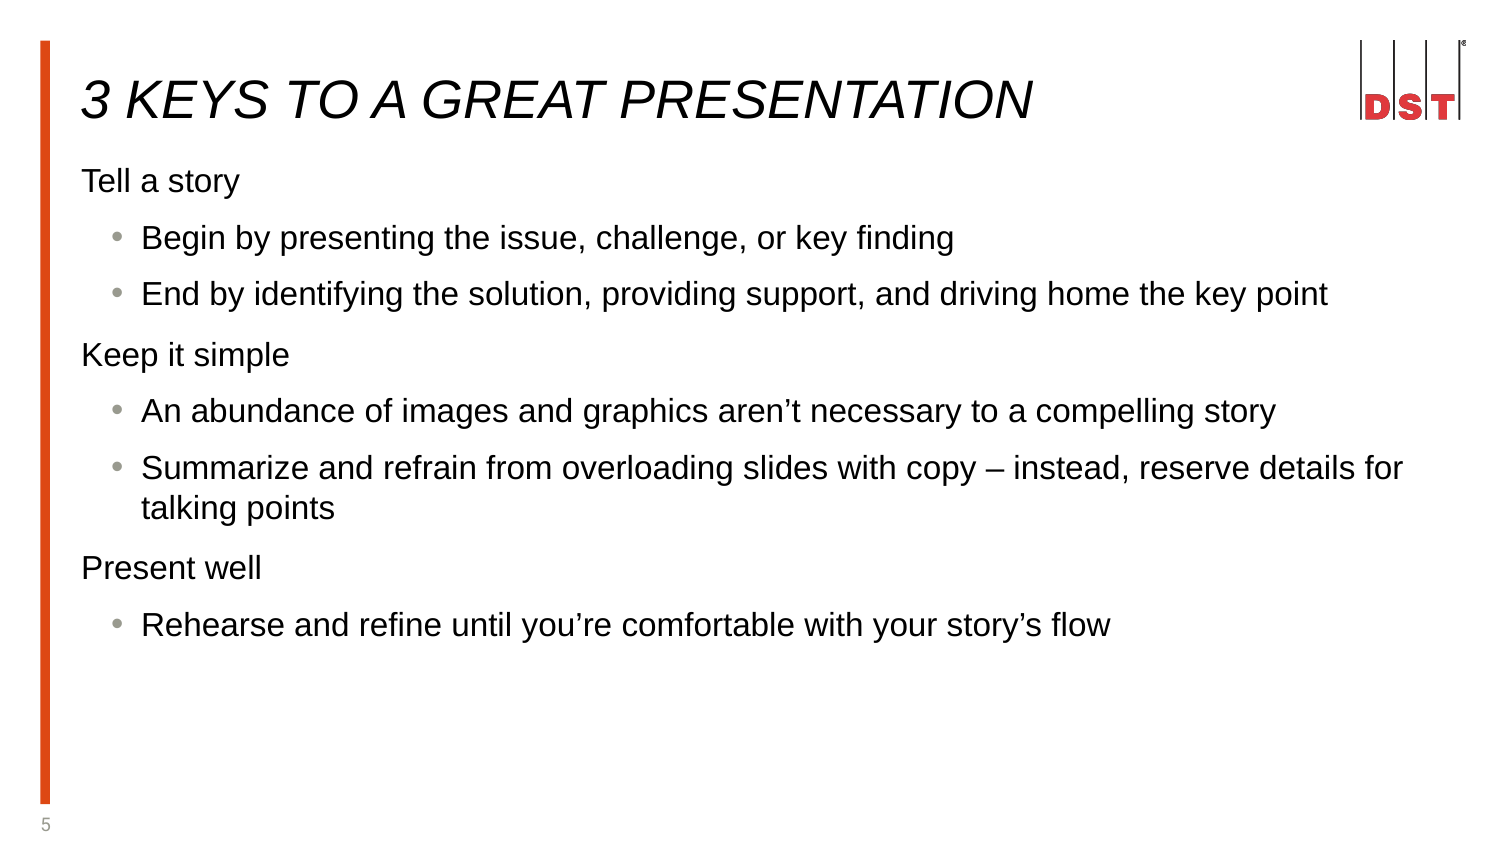

# 3 Keys to a Great presentation
Tell a story
Begin by presenting the issue, challenge, or key finding
End by identifying the solution, providing support, and driving home the key point
Keep it simple
An abundance of images and graphics aren’t necessary to a compelling story
Summarize and refrain from overloading slides with copy – instead, reserve details for talking points
Present well
Rehearse and refine until you’re comfortable with your story’s flow